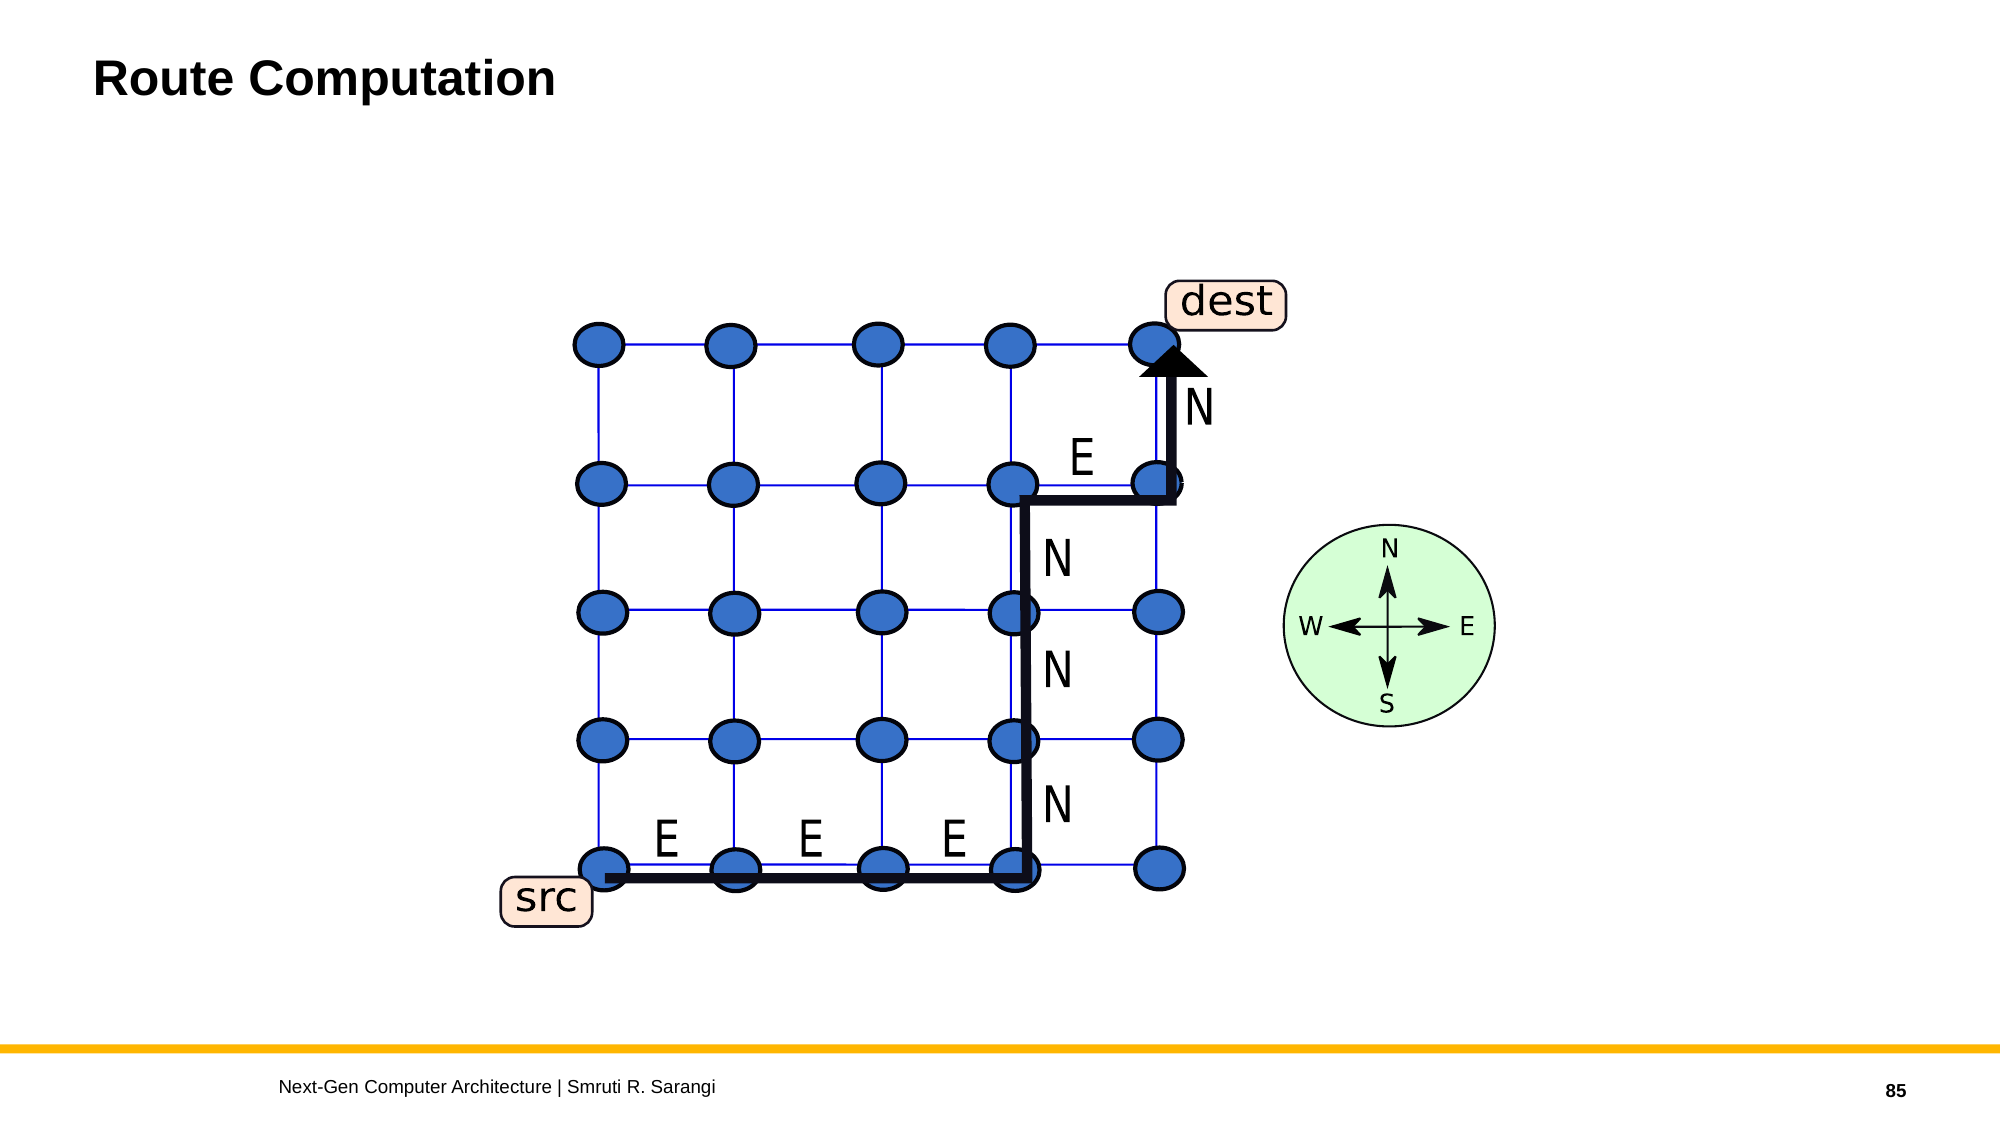

# Route Computation

Next-Gen Computer Architecture | Smruti R. Sarangi
85